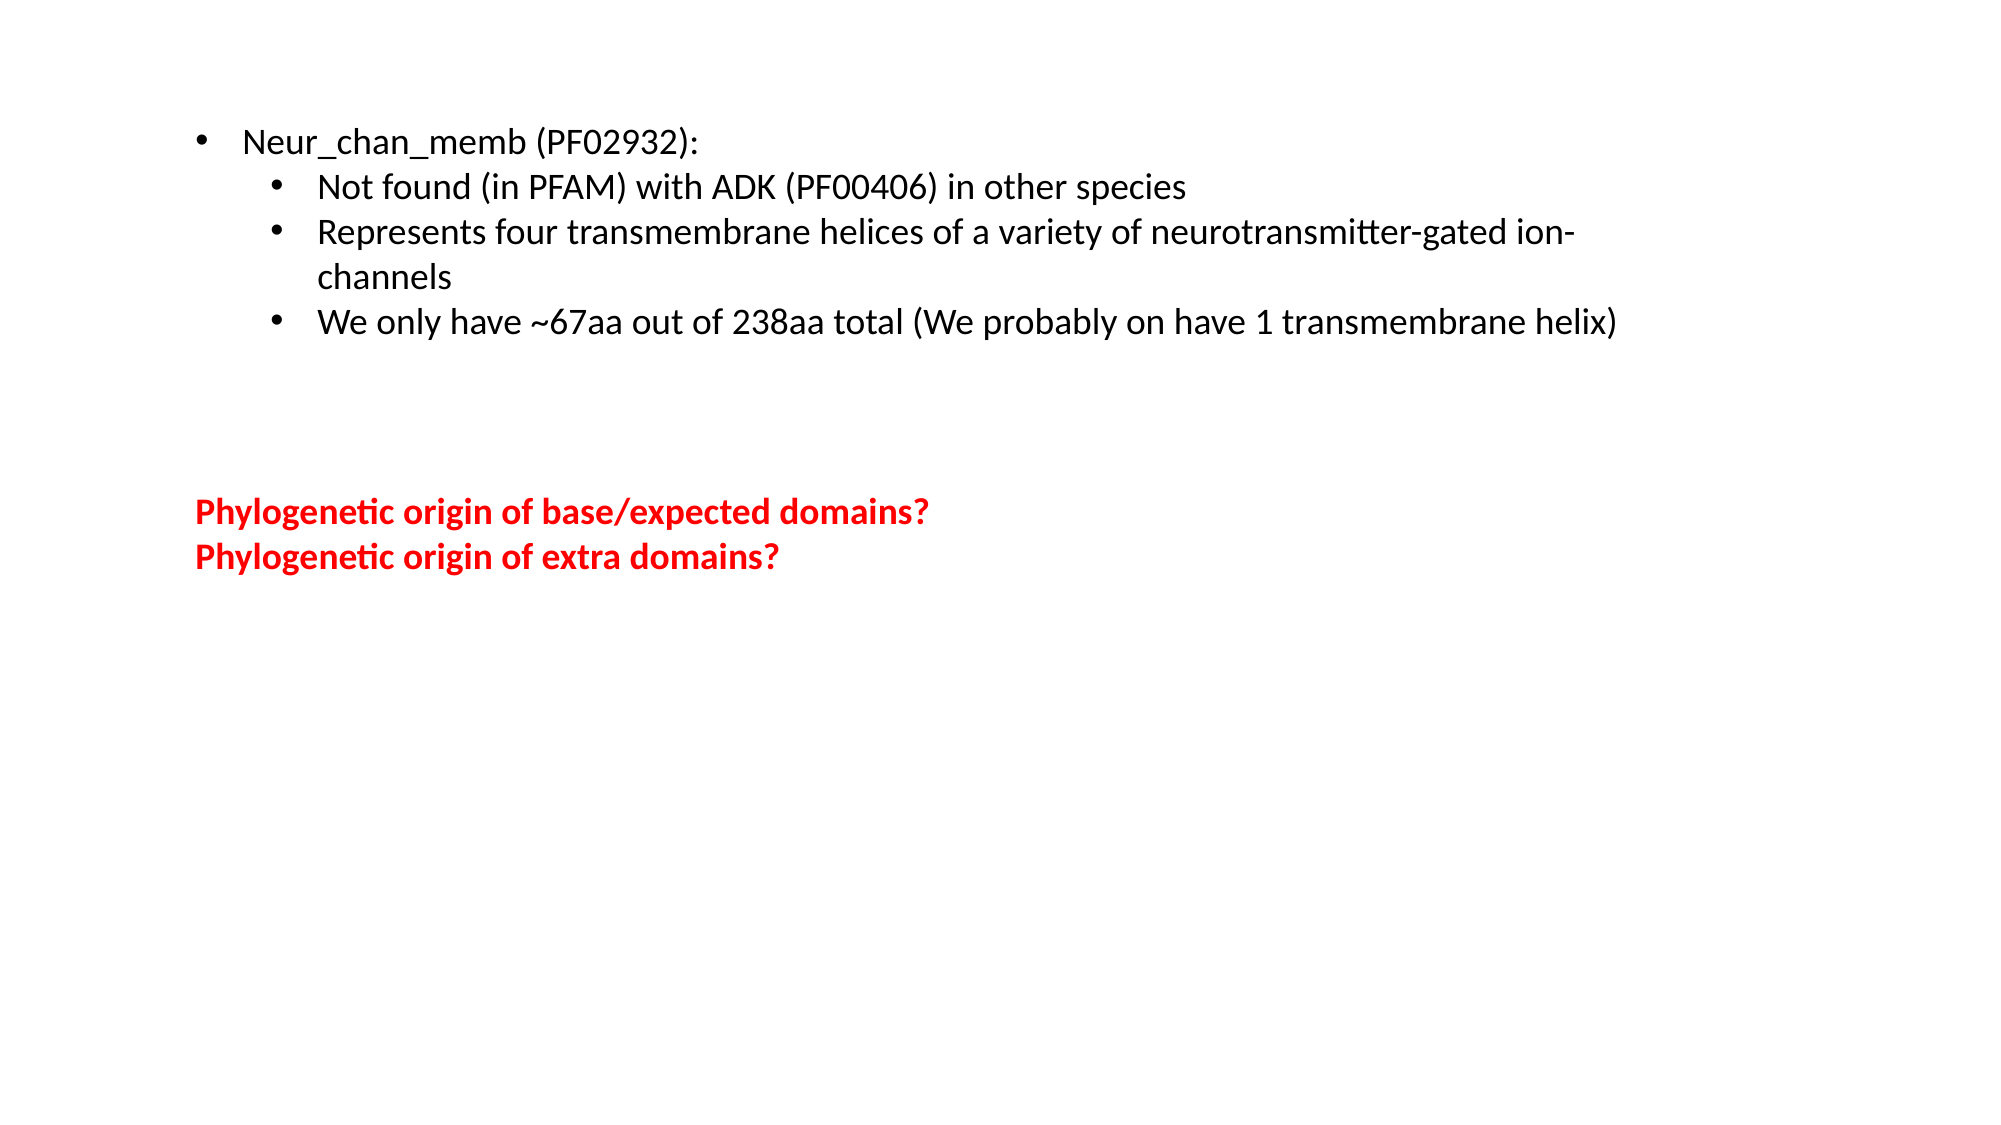

Neur_chan_memb (PF02932):
Not found (in PFAM) with ADK (PF00406) in other species
Represents four transmembrane helices of a variety of neurotransmitter-gated ion-channels
We only have ~67aa out of 238aa total (We probably on have 1 transmembrane helix)
Phylogenetic origin of base/expected domains?
Phylogenetic origin of extra domains?